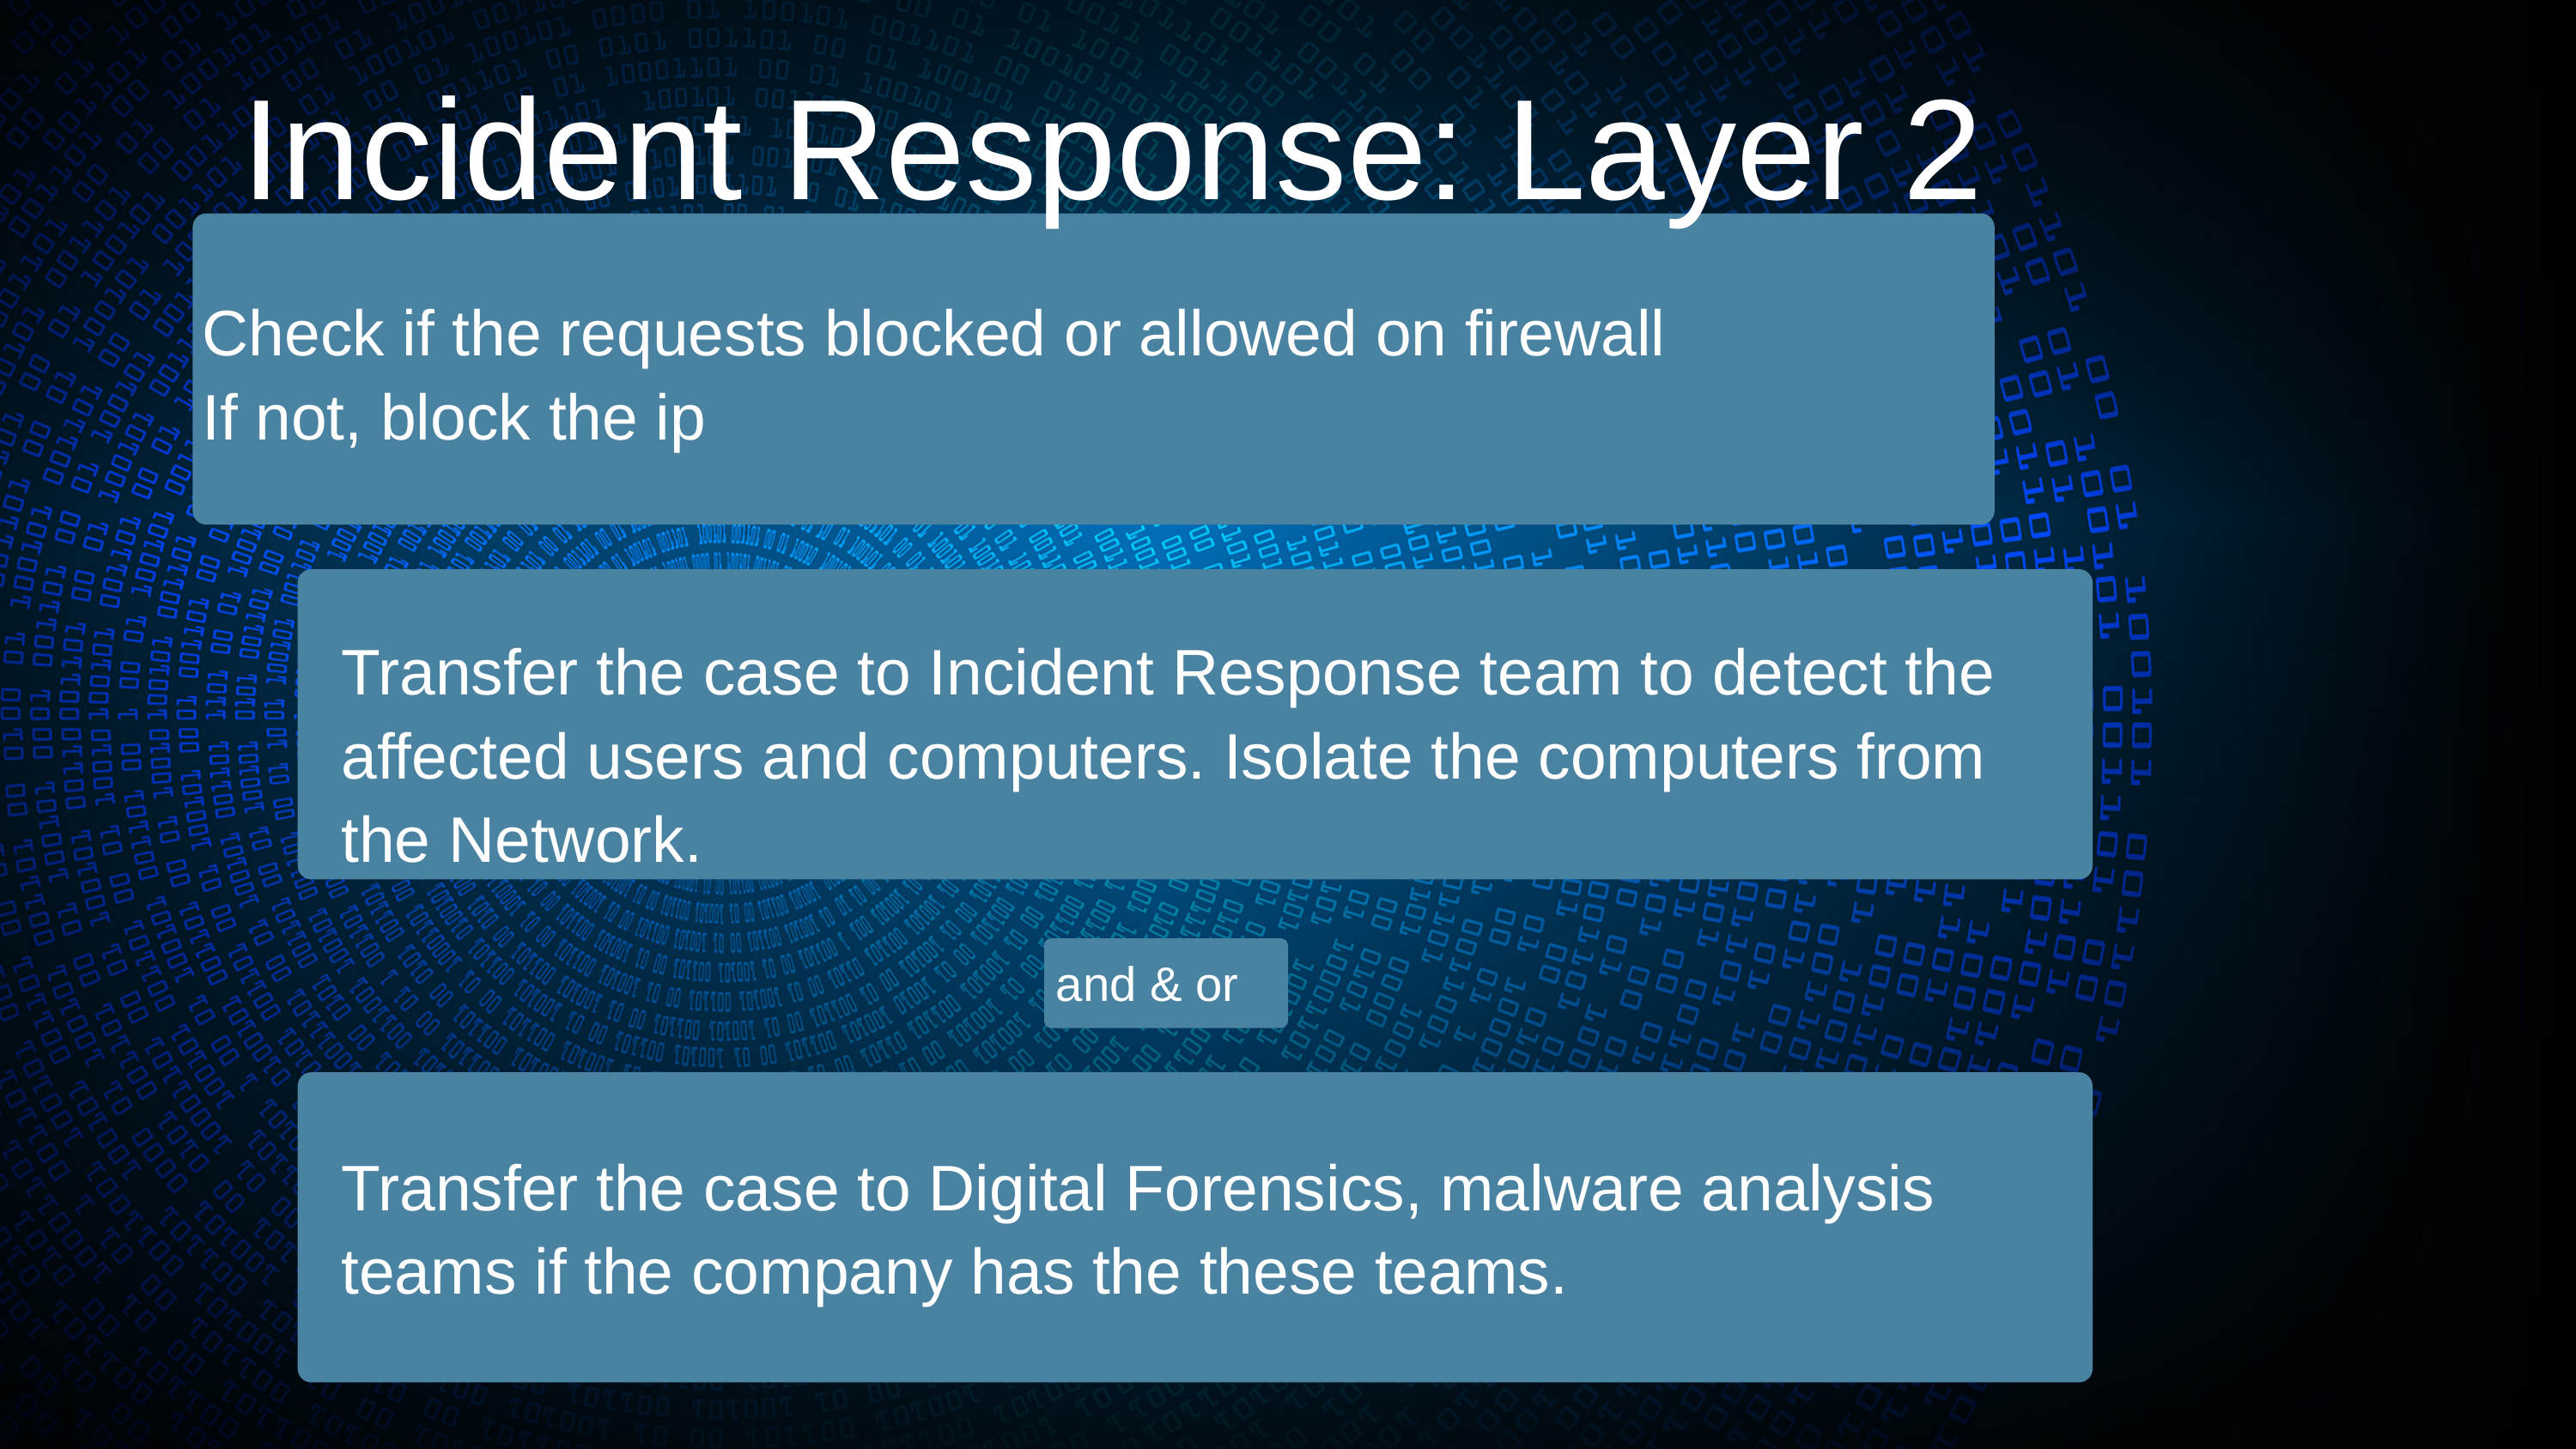

Incident Response: Layer 2

Check if the requests blocked or allowed on firewall
If not, block the ip

Transfer the case to Incident Response team to detect the affected users and computers. Isolate the computers from the Network.

and & or

Transfer the case to Digital Forensics, malware analysis teams if the company has the these teams.